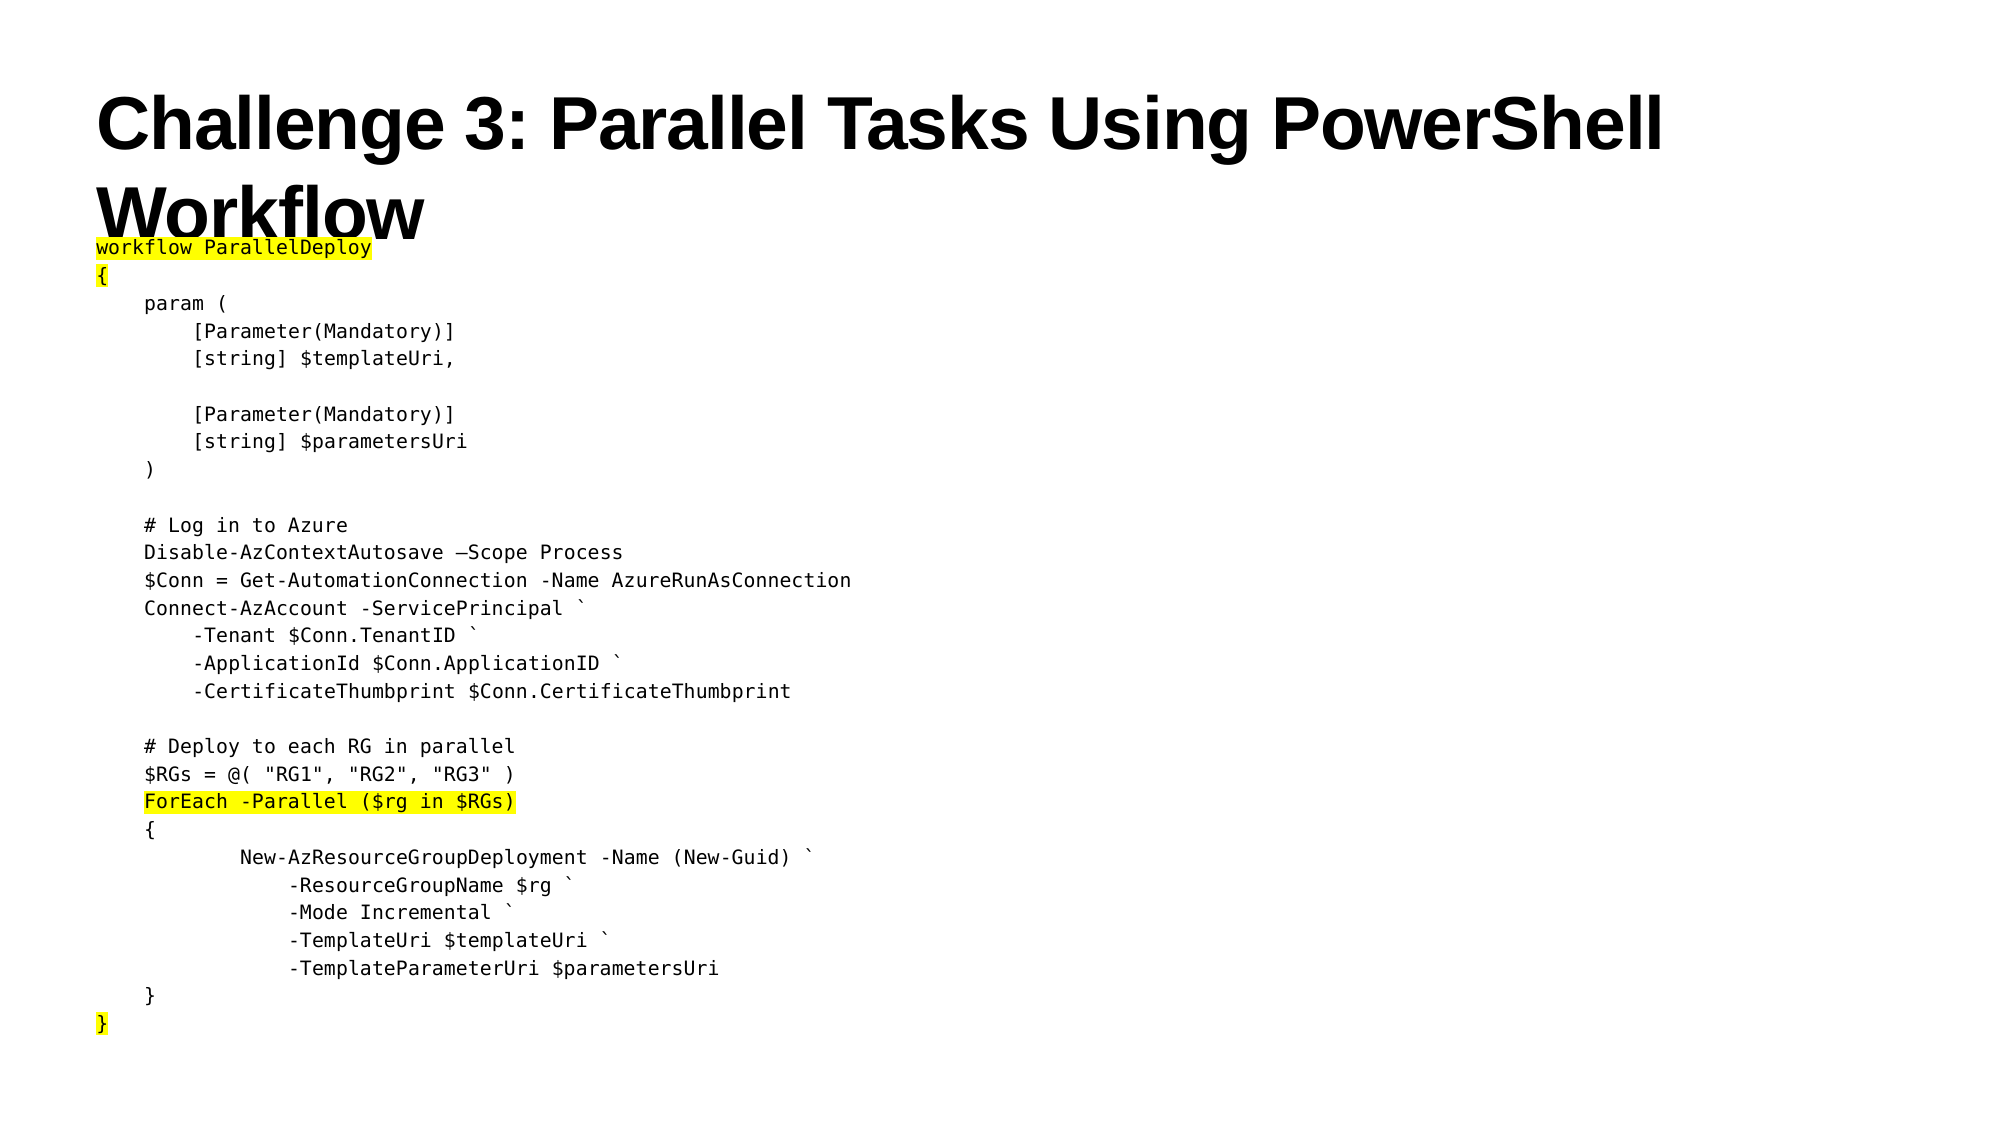

# Challenge 3: Parallel Tasks Using PowerShell Workflow
workflow ParallelDeploy
{
    param (
        [Parameter(Mandatory)]
        [string] $templateUri,

        [Parameter(Mandatory)]
        [string] $parametersUri
    )

    # Log in to Azure
    Disable-AzContextAutosave –Scope Process
    $Conn = Get-AutomationConnection -Name AzureRunAsConnection
    Connect-AzAccount -ServicePrincipal `
        -Tenant $Conn.TenantID `
        -ApplicationId $Conn.ApplicationID `
        -CertificateThumbprint $Conn.CertificateThumbprint

    # Deploy to each RG in parallel
    $RGs = @( "RG1", "RG2", "RG3" )
    ForEach -Parallel ($rg in $RGs)
    {
            New-AzResourceGroupDeployment -Name (New-Guid) `
                -ResourceGroupName $rg `
                -Mode Incremental `
                -TemplateUri $templateUri `
                -TemplateParameterUri $parametersUri
    }
}